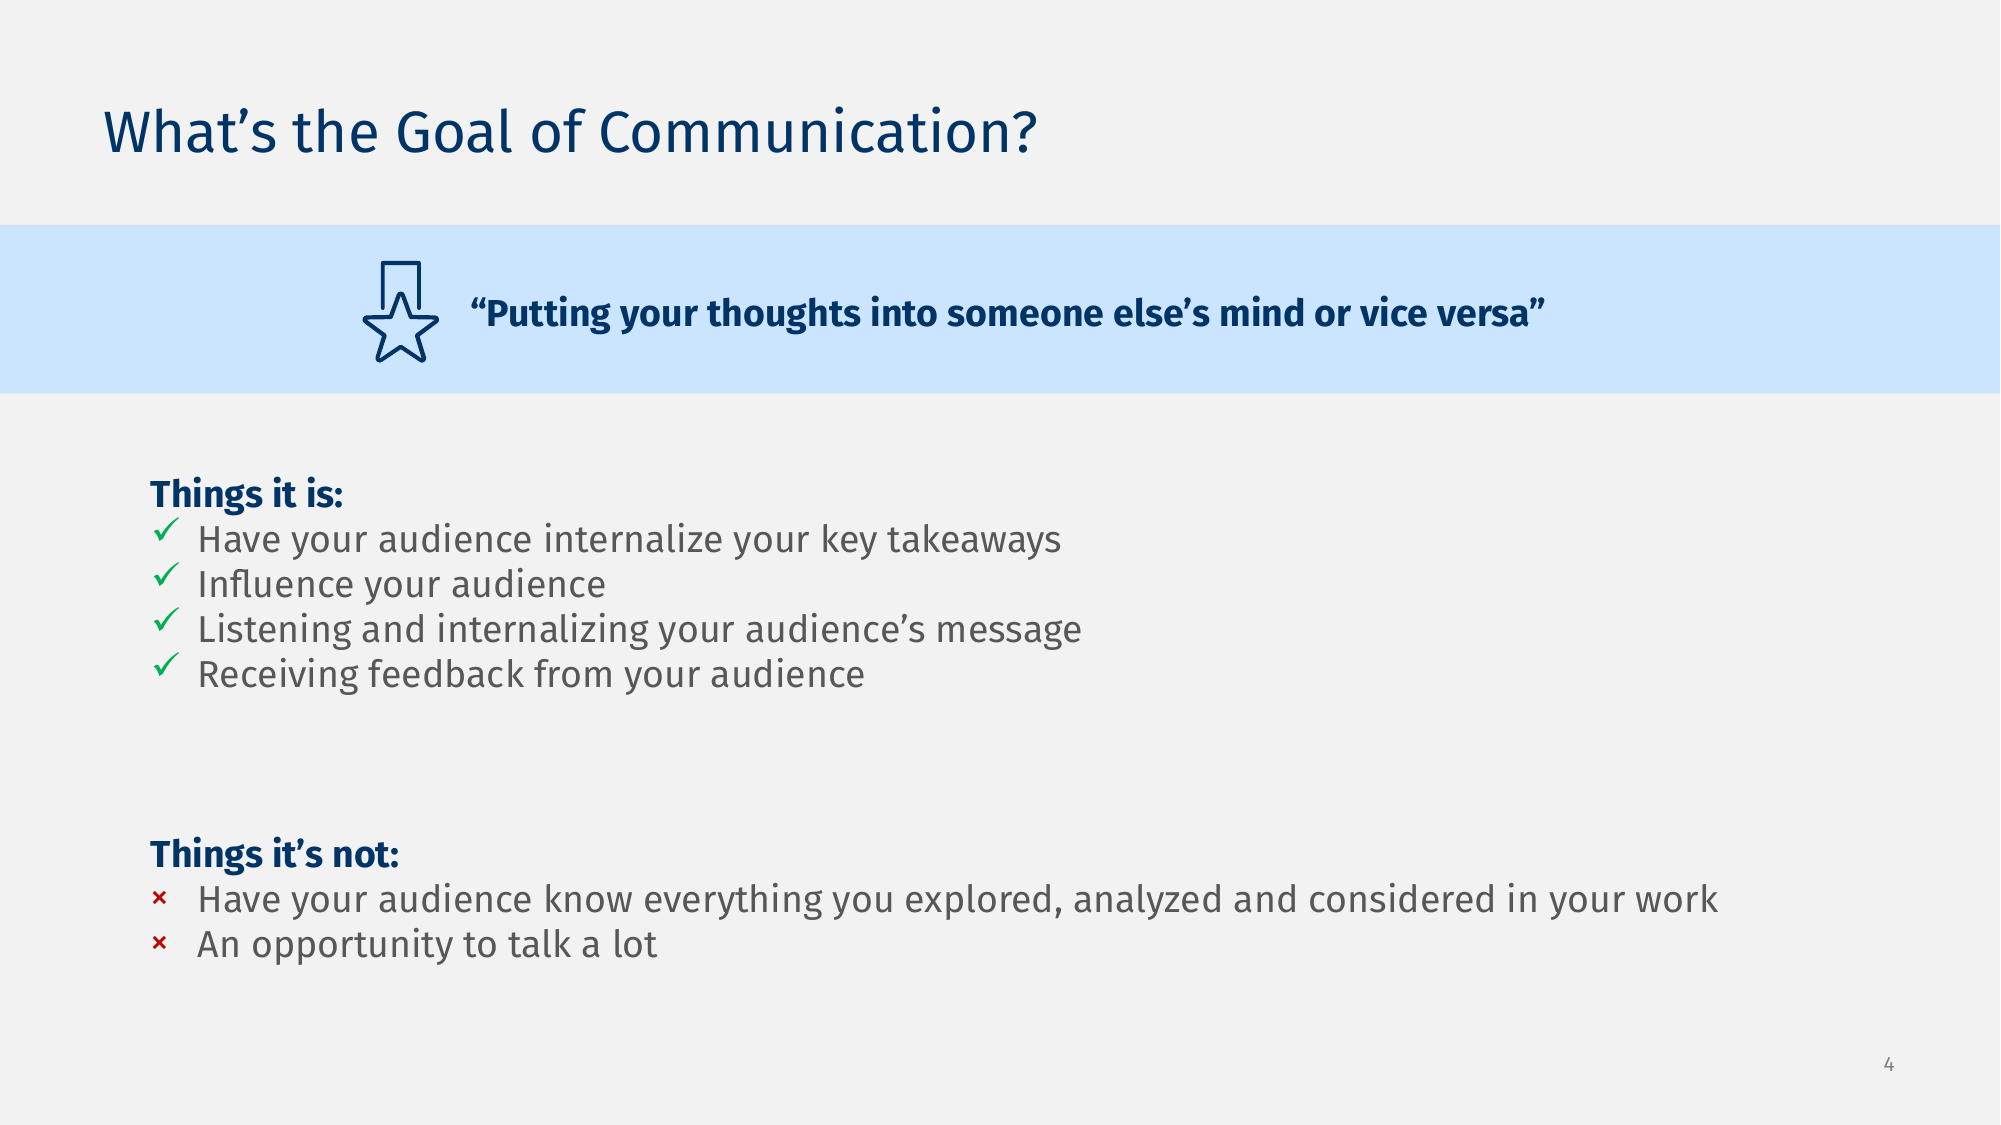

# What’s the Goal of Communication?

“Putting your thoughts into someone else’s mind or vice versa”

Things it is:
Have your audience internalize your key takeaways
Influence your audience
Listening and internalizing your audience’s message
Receiving feedback from your audience

Things it’s not:
Have your audience know everything you explored, analyzed and considered in your work
An opportunity to talk a lot